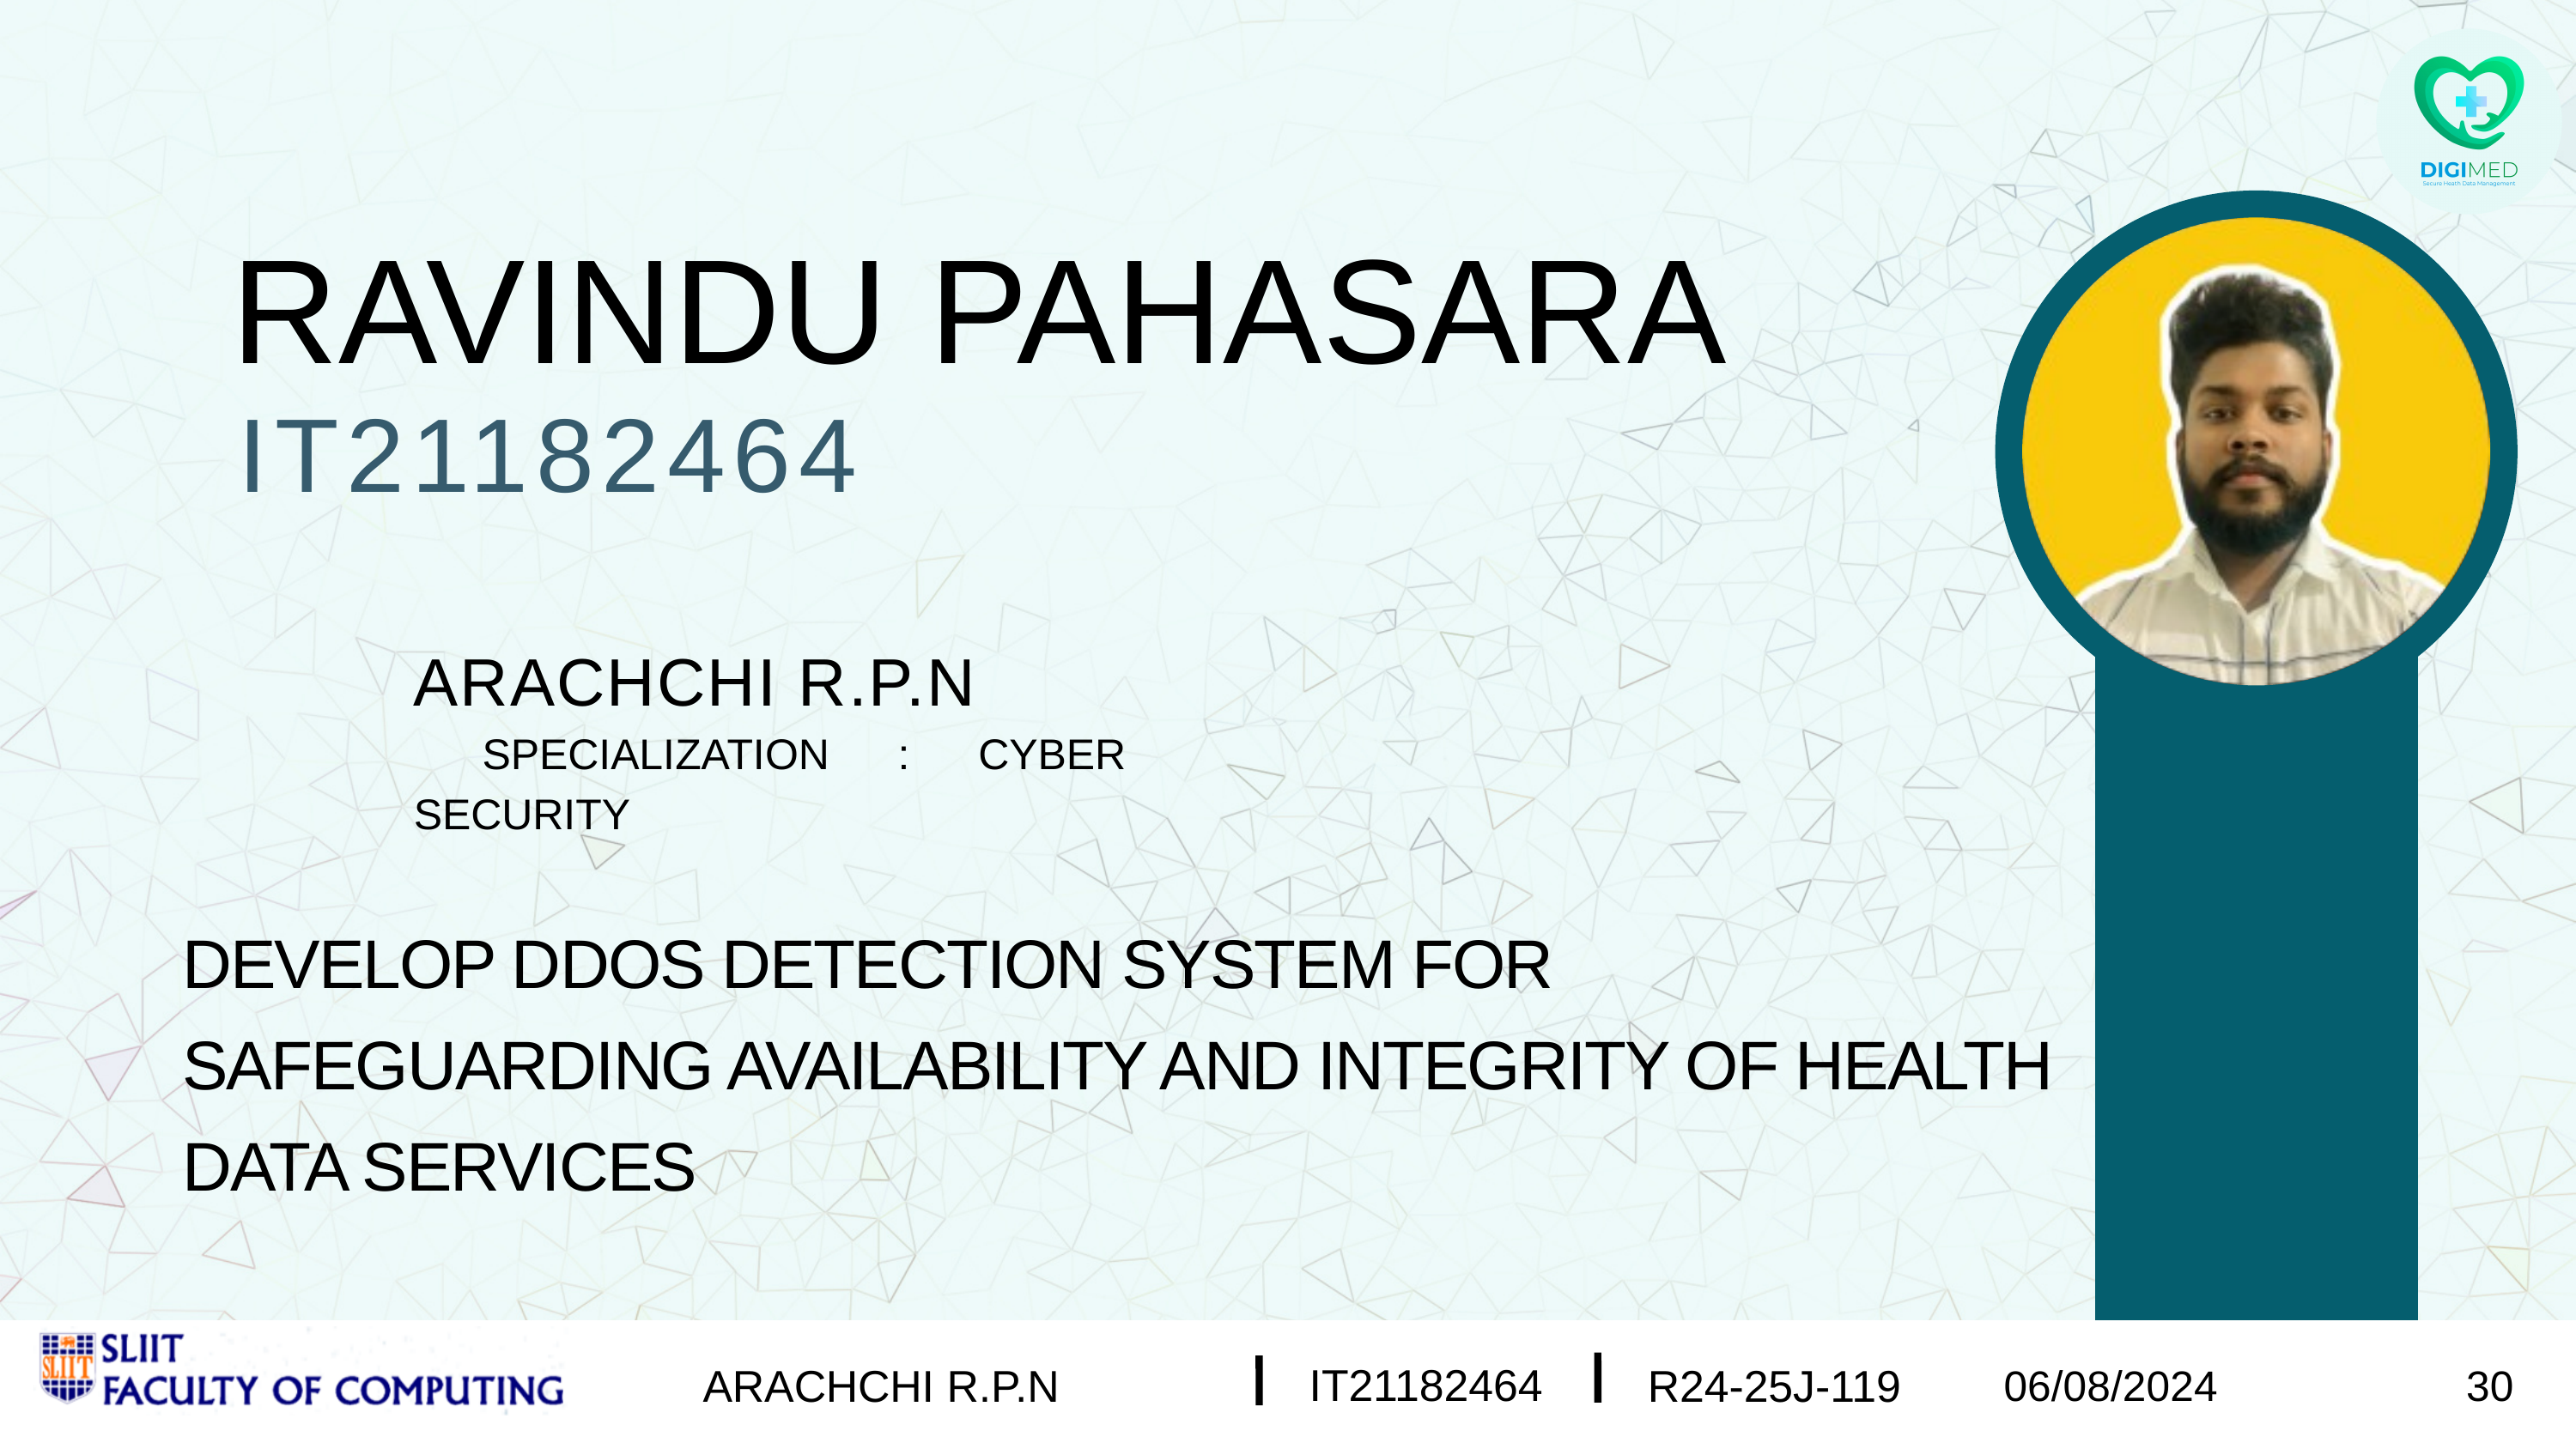

RAVINDU PAHASARA
IT21182464

IT21182464
ARACHCHI R.P.N
R24-25J-119
06/08/2024
30

ARACHCHI R.P.N
 SPECIALIZATION : CYBER SECURITY
DEVELOP DDOS DETECTION SYSTEM FOR SAFEGUARDING AVAILABILITY AND INTEGRITY OF HEALTH DATA SERVICES